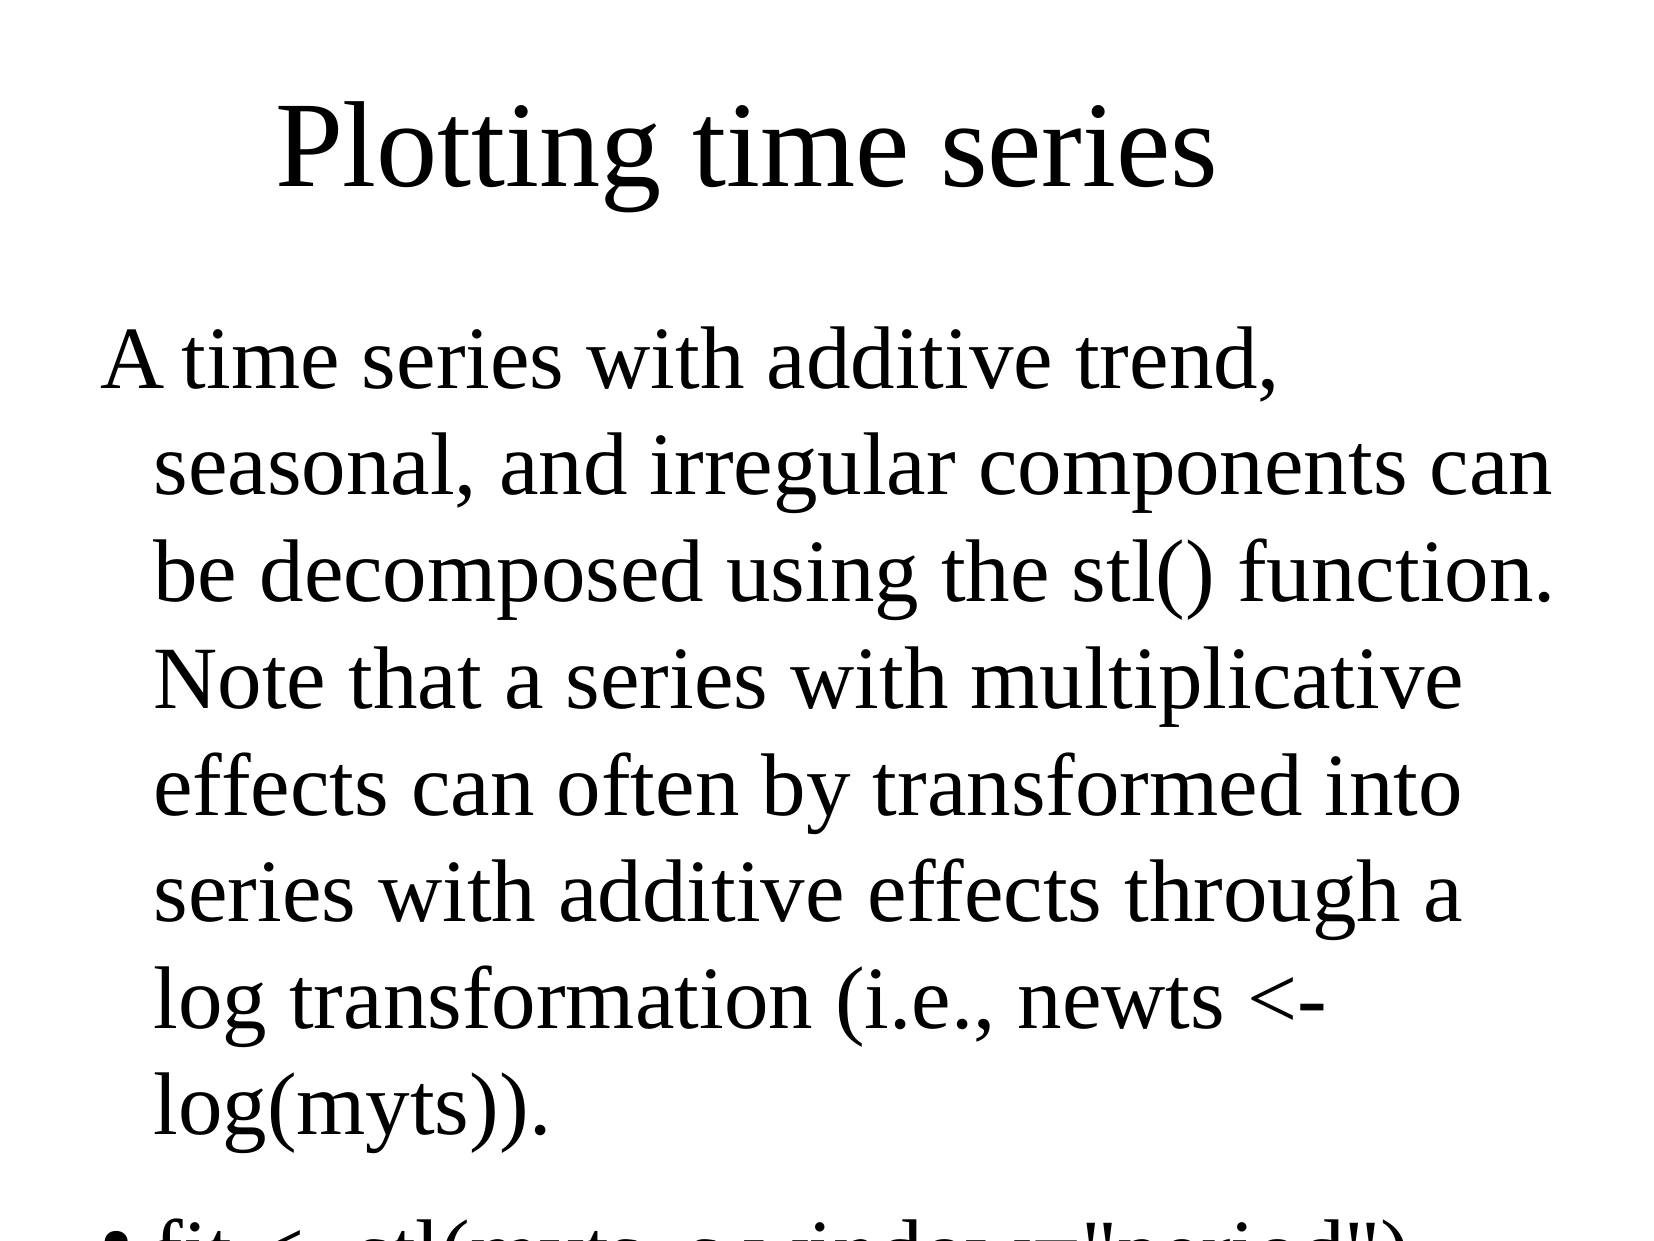

Plotting time series
A time series with additive trend, seasonal, and irregular components can be decomposed using the stl() function. Note that a series with multiplicative effects can often by transformed into series with additive effects through a log transformation (i.e., newts <- log(myts)).
fit <- stl(myts, s.window="period")
plot(fit)